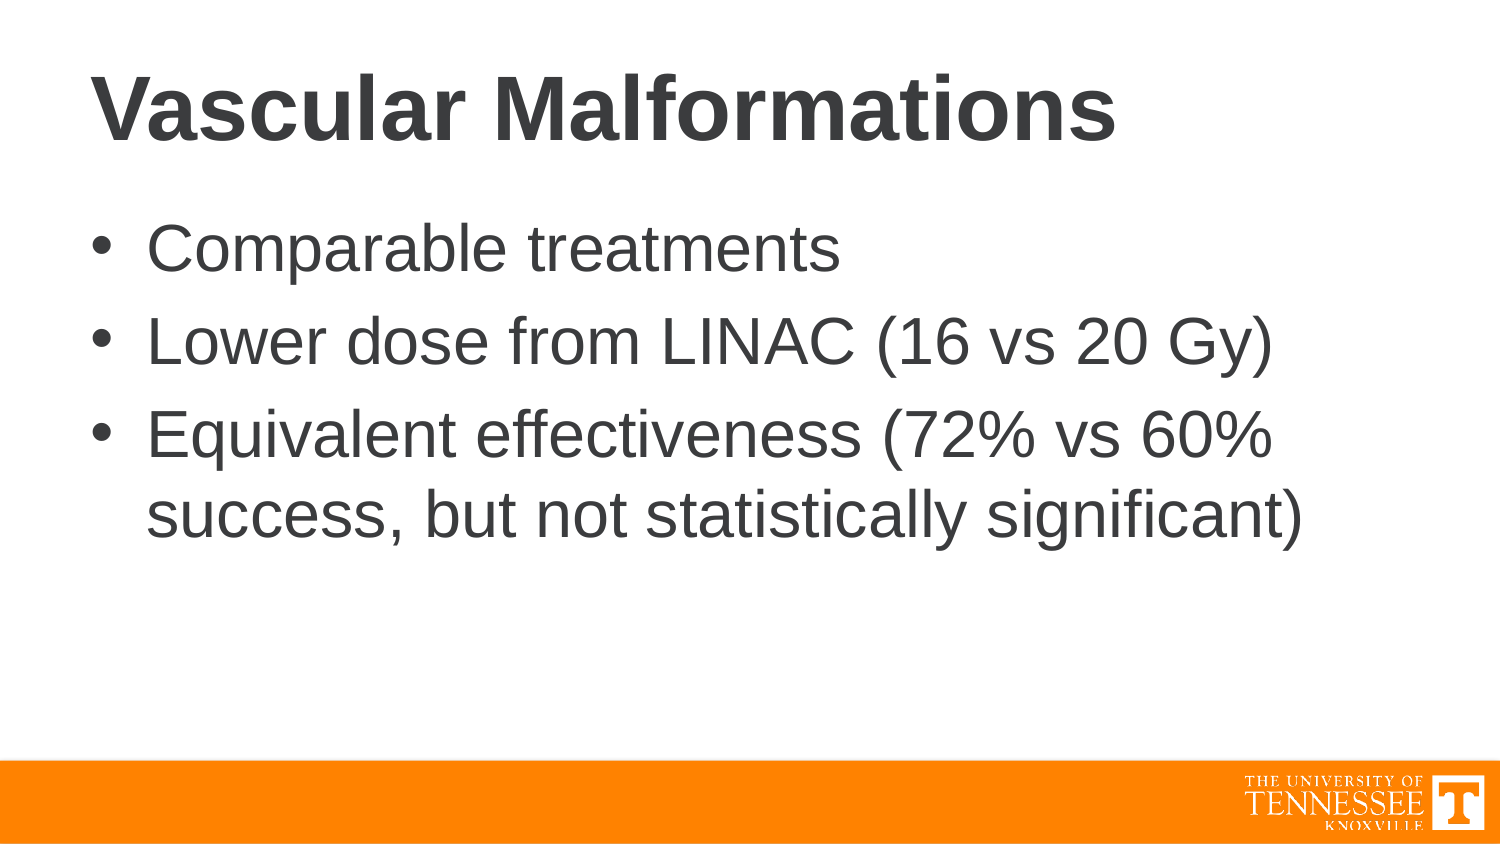

# Vascular Malformations
Comparable treatments
Lower dose from LINAC (16 vs 20 Gy)
Equivalent effectiveness (72% vs 60% success, but not statistically significant)